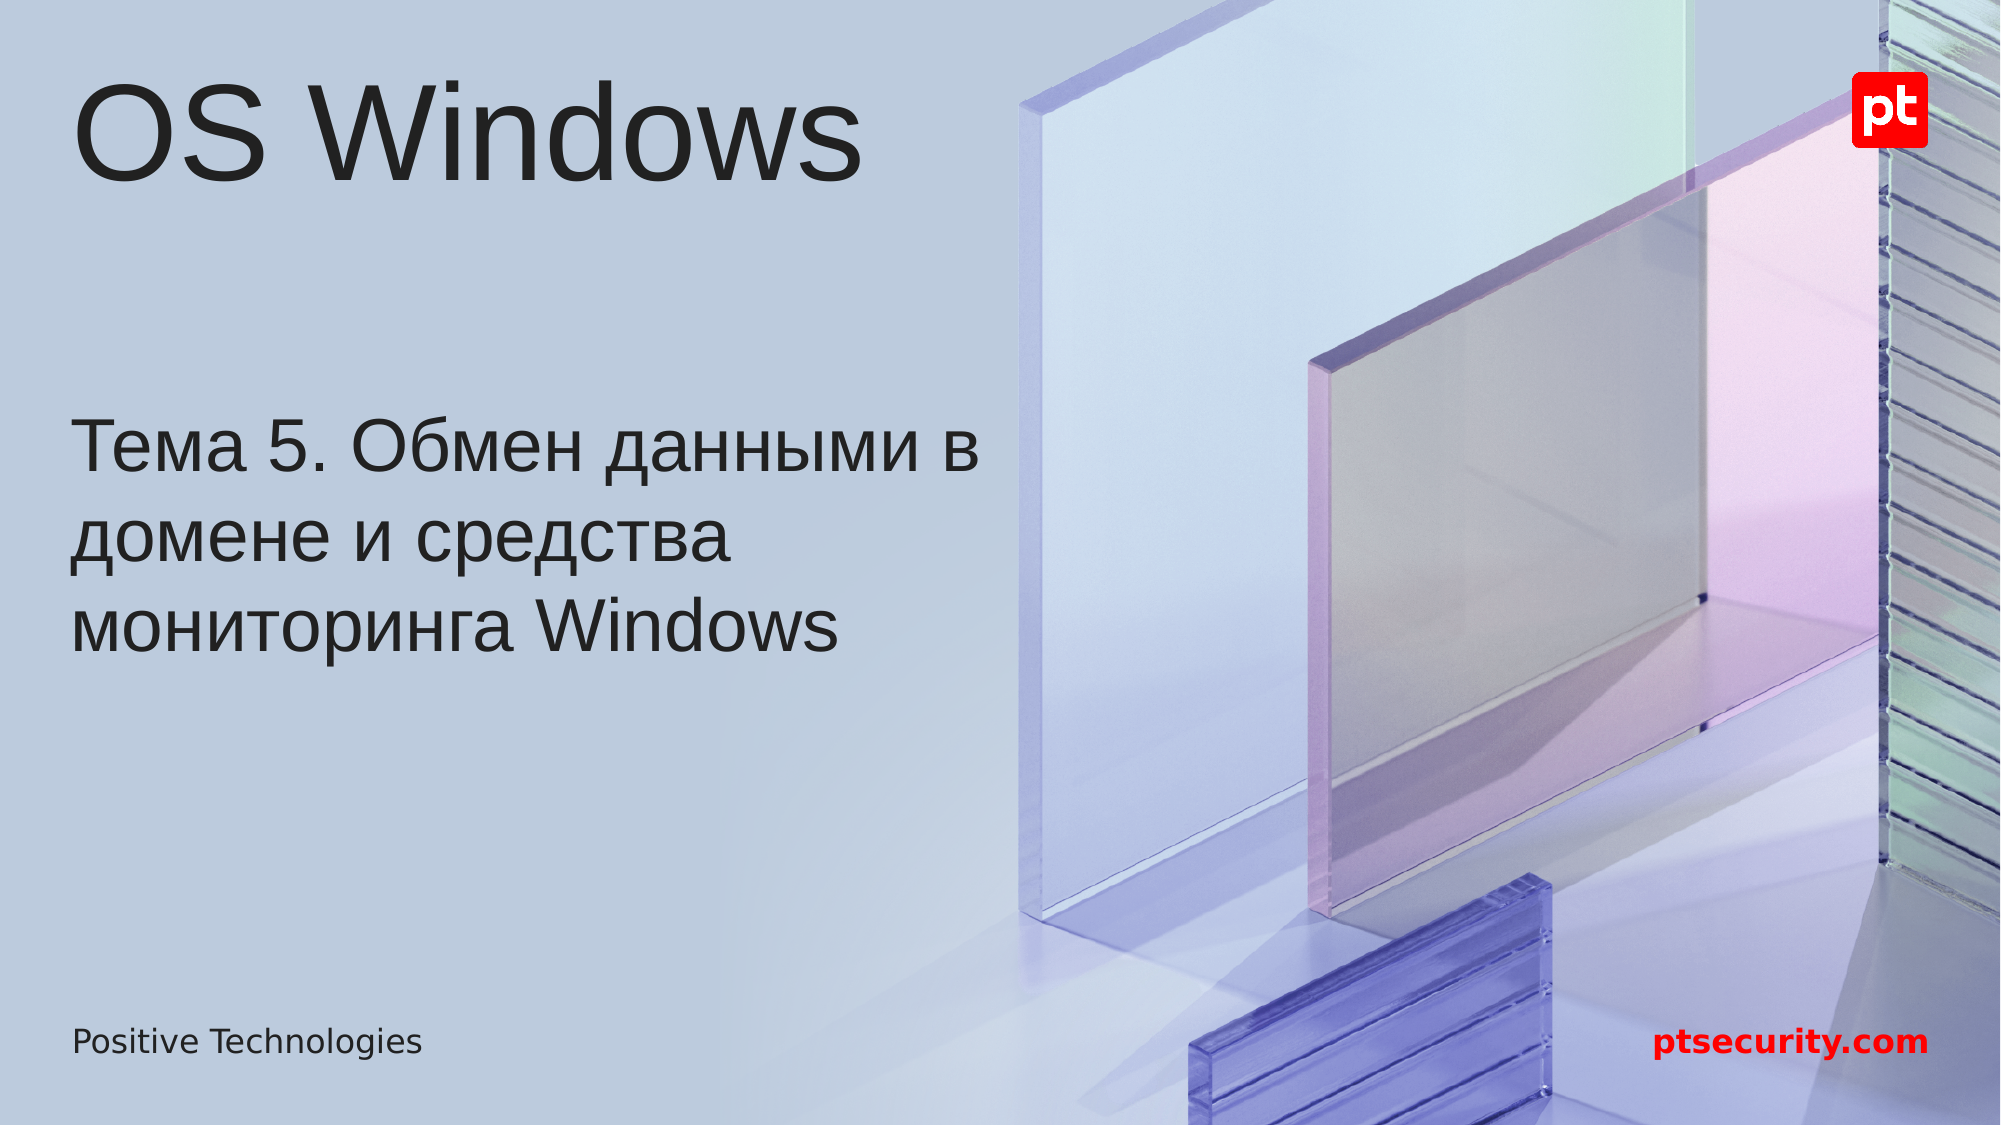

# OS Windows
Тема 5. Обмен данными в домене и средства мониторинга Windows